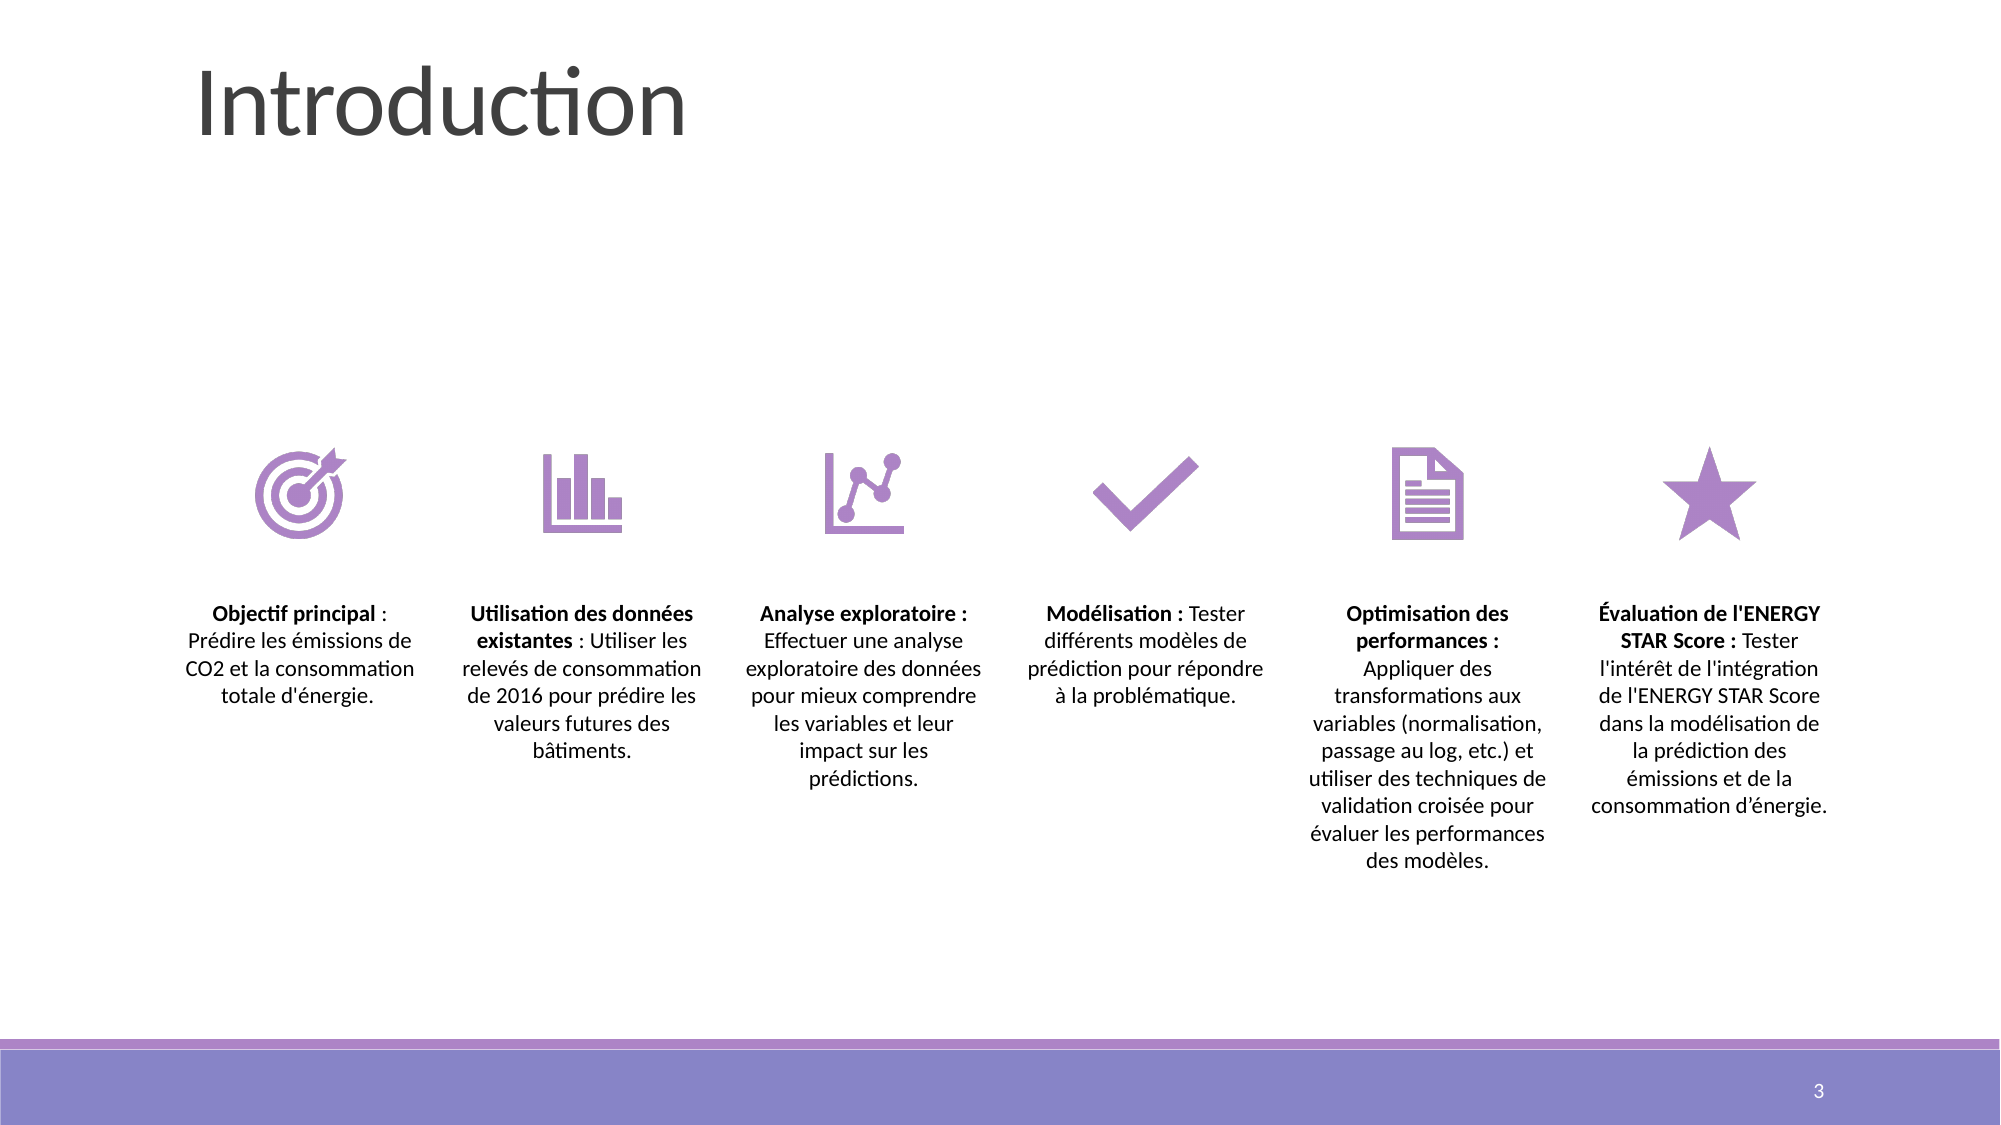

Introduction
Objectif principal : Prédire les émissions de CO2 et la consommation totale d'énergie.
Utilisation des données existantes : Utiliser les relevés de consommation de 2016 pour prédire les valeurs futures des bâtiments.
Analyse exploratoire : Effectuer une analyse exploratoire des données pour mieux comprendre les variables et leur impact sur les prédictions.
Modélisation : Tester différents modèles de prédiction pour répondre à la problématique.
Optimisation des performances : Appliquer des transformations aux variables (normalisation, passage au log, etc.) et utiliser des techniques de validation croisée pour évaluer les performances des modèles.
Évaluation de l'ENERGY STAR Score : Tester l'intérêt de l'intégration de l'ENERGY STAR Score dans la modélisation de la prédiction des émissions et de la consommation d’énergie.
3